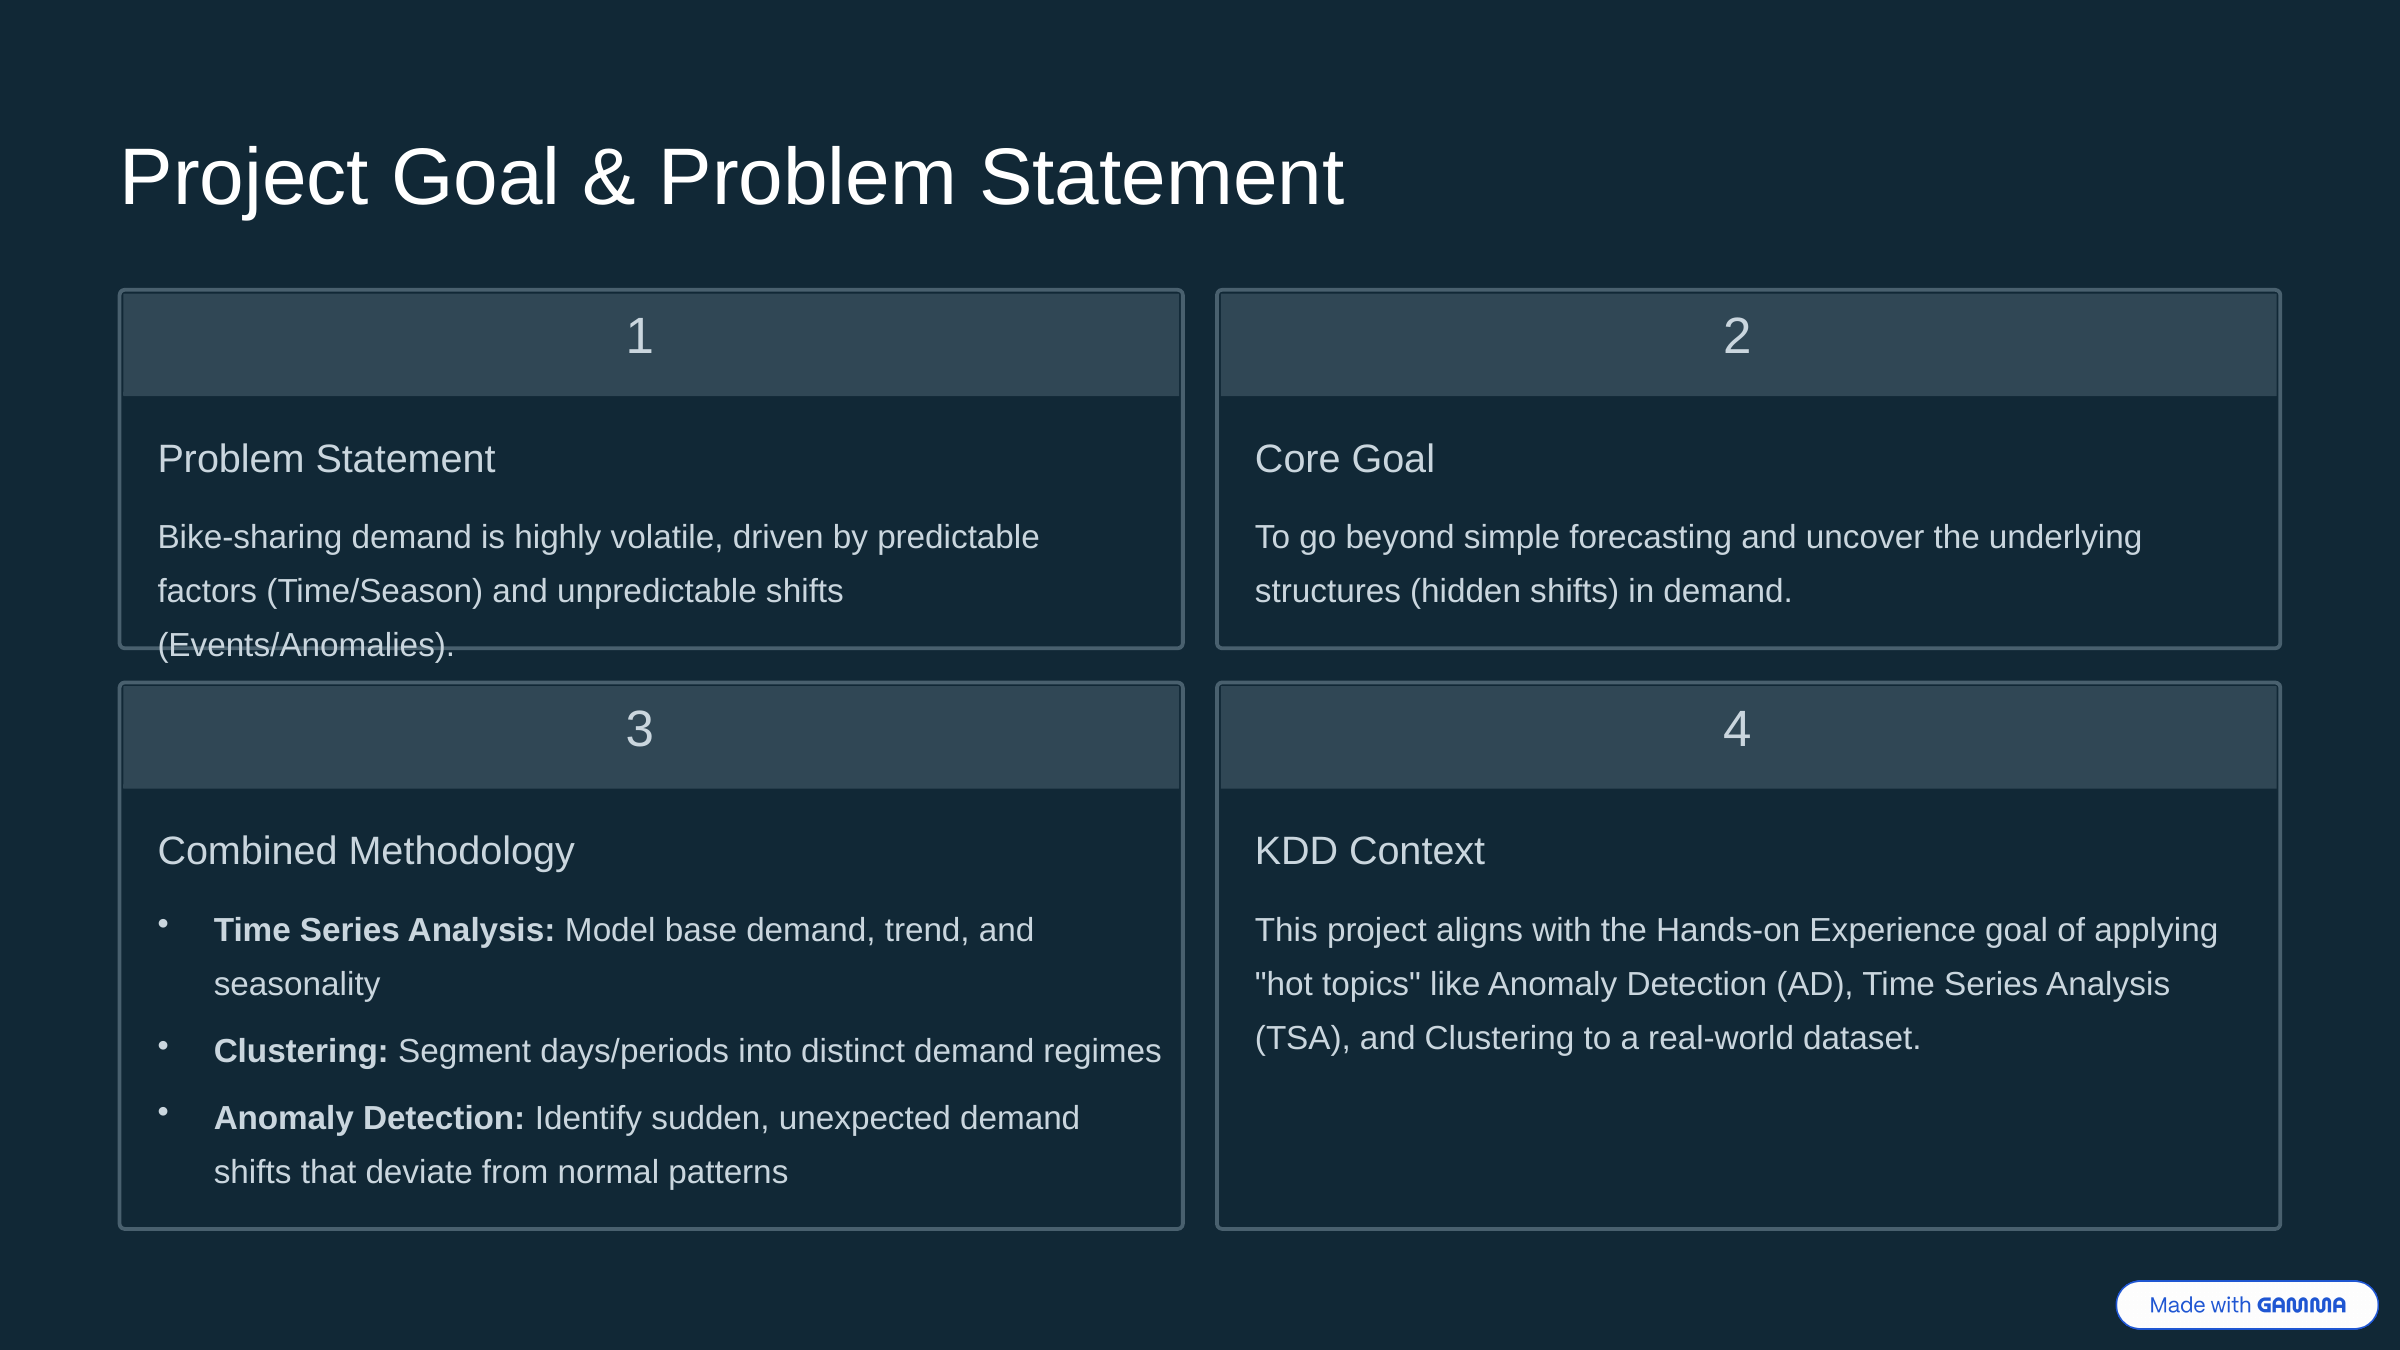

Project Goal & Problem Statement

1
2
Problem Statement
Core Goal
Bike-sharing demand is highly volatile, driven by predictable factors (Time/Season) and unpredictable shifts (Events/Anomalies).
To go beyond simple forecasting and uncover the underlying structures (hidden shifts) in demand.

3
4
Combined Methodology
KDD Context
Time Series Analysis: Model base demand, trend, and seasonality
This project aligns with the Hands-on Experience goal of applying "hot topics" like Anomaly Detection (AD), Time Series Analysis (TSA), and Clustering to a real-world dataset.
Clustering: Segment days/periods into distinct demand regimes
Anomaly Detection: Identify sudden, unexpected demand shifts that deviate from normal patterns